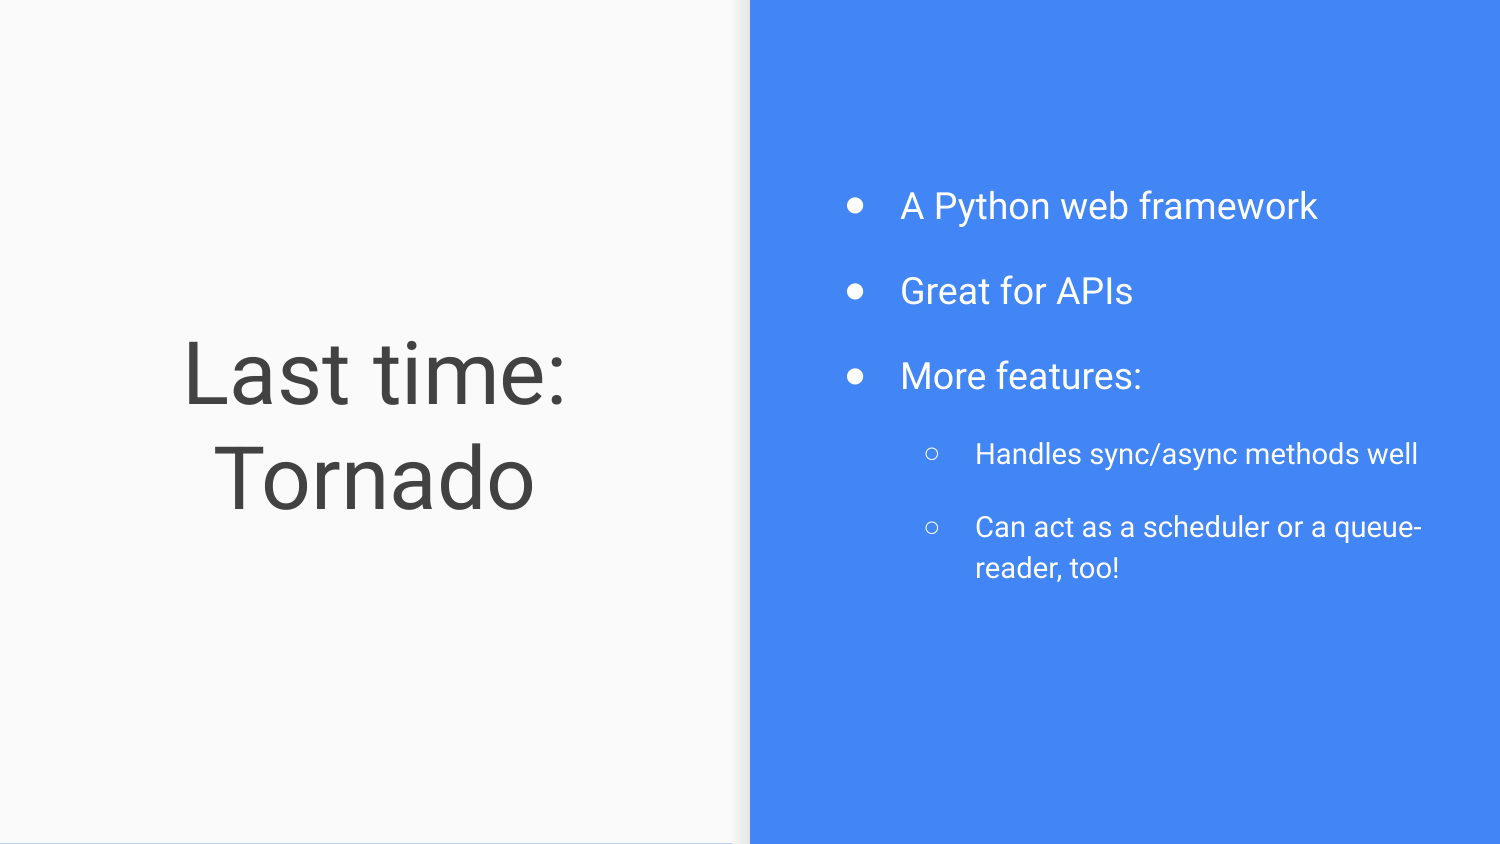

A Python web framework
Great for APIs
More features:
Handles sync/async methods well
Can act as a scheduler or a queue-reader, too!

# Last time:
Tornado